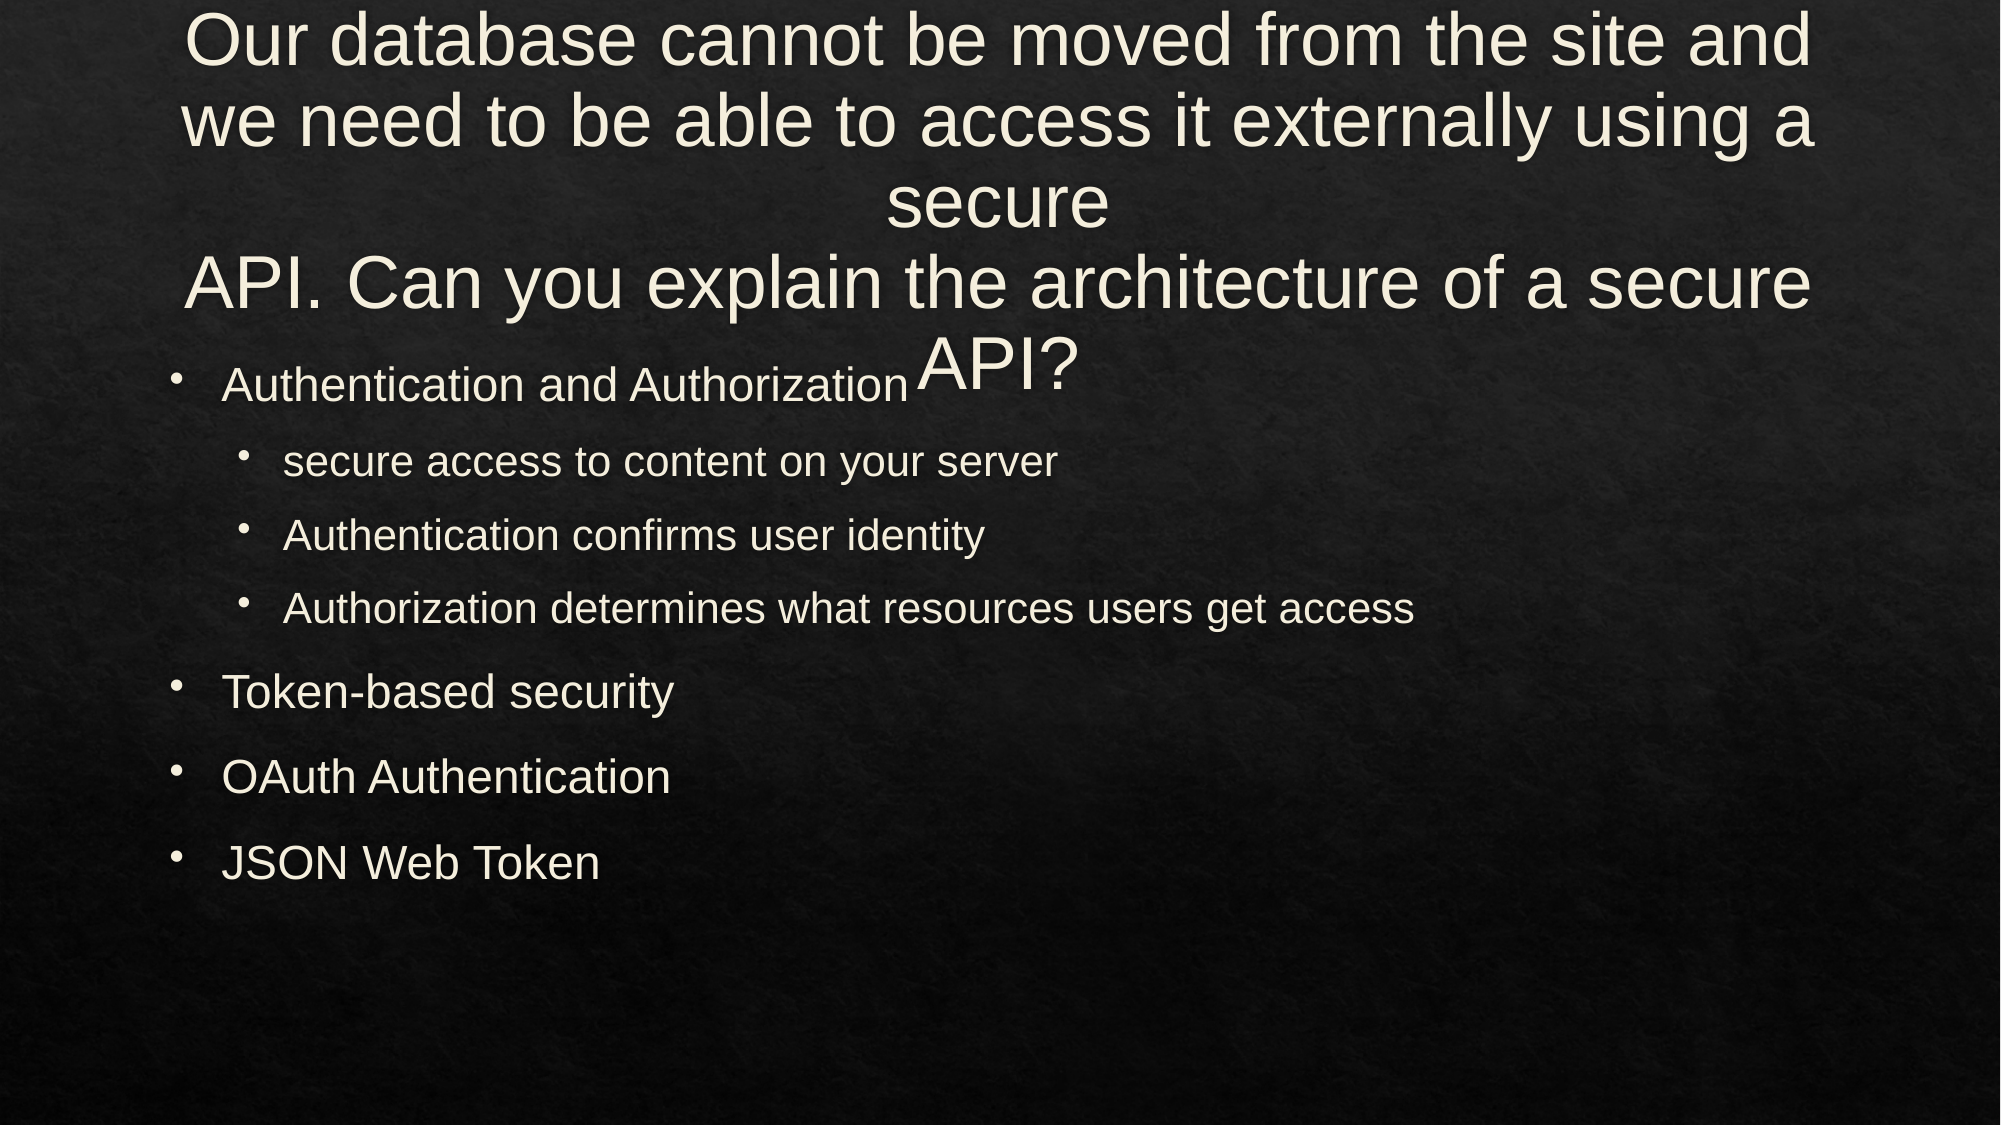

# Our database cannot be moved from the site and we need to be able to access it externally using a secure API. Can you explain the architecture of a secure API?
Authentication and Authorization
secure access to content on your server
Authentication confirms user identity
Authorization determines what resources users get access
Token-based security
OAuth Authentication
JSON Web Token